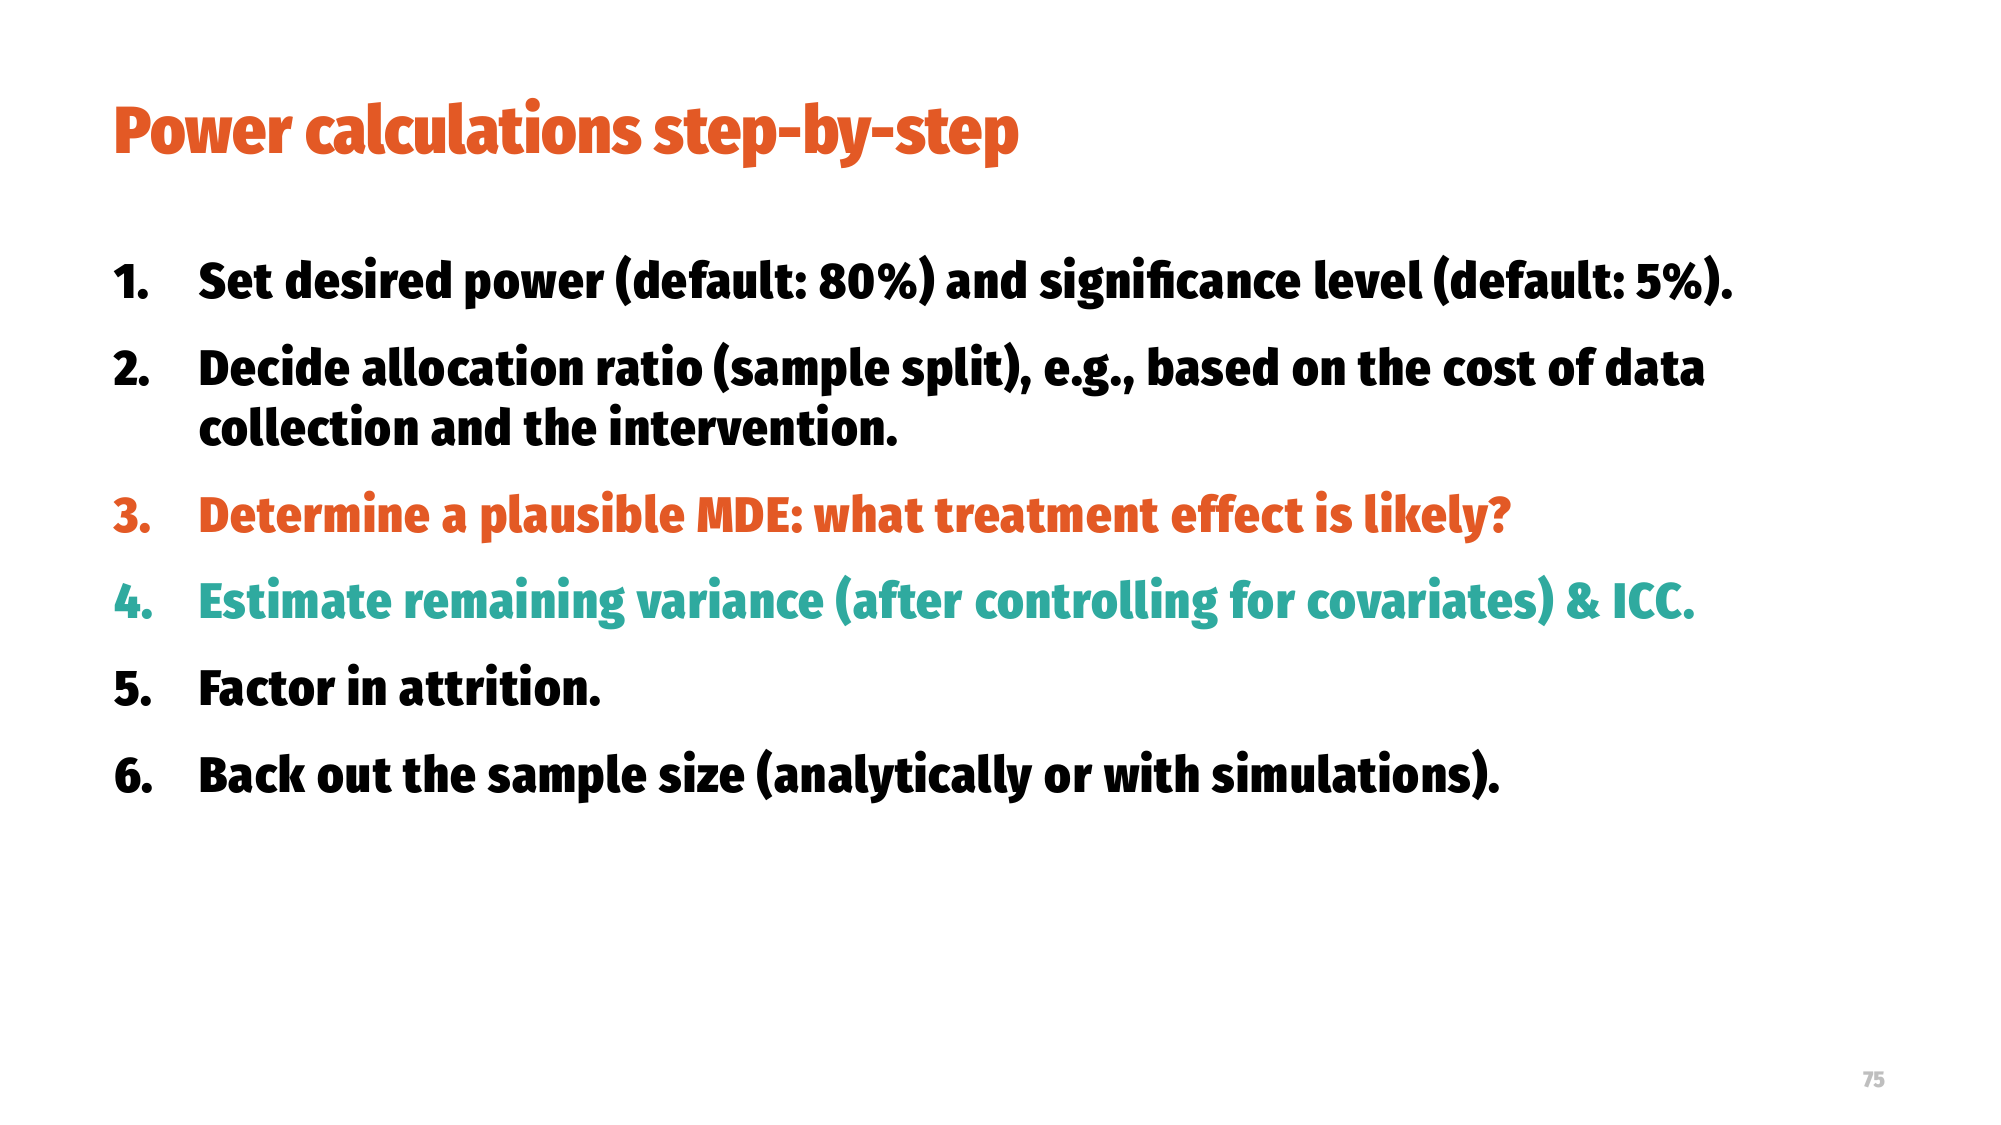

# Power calculations step-by-step
Set desired power (default: 80%) and significance level (default: 5%).
Decide allocation ratio (sample split), e.g., based on the cost of data collection and the intervention.
Determine a plausible MDE: what treatment effect is likely?
Estimate remaining variance (after controlling for covariates) & ICC.
Factor in attrition.
Back out the sample size (analytically or with simulations).

75